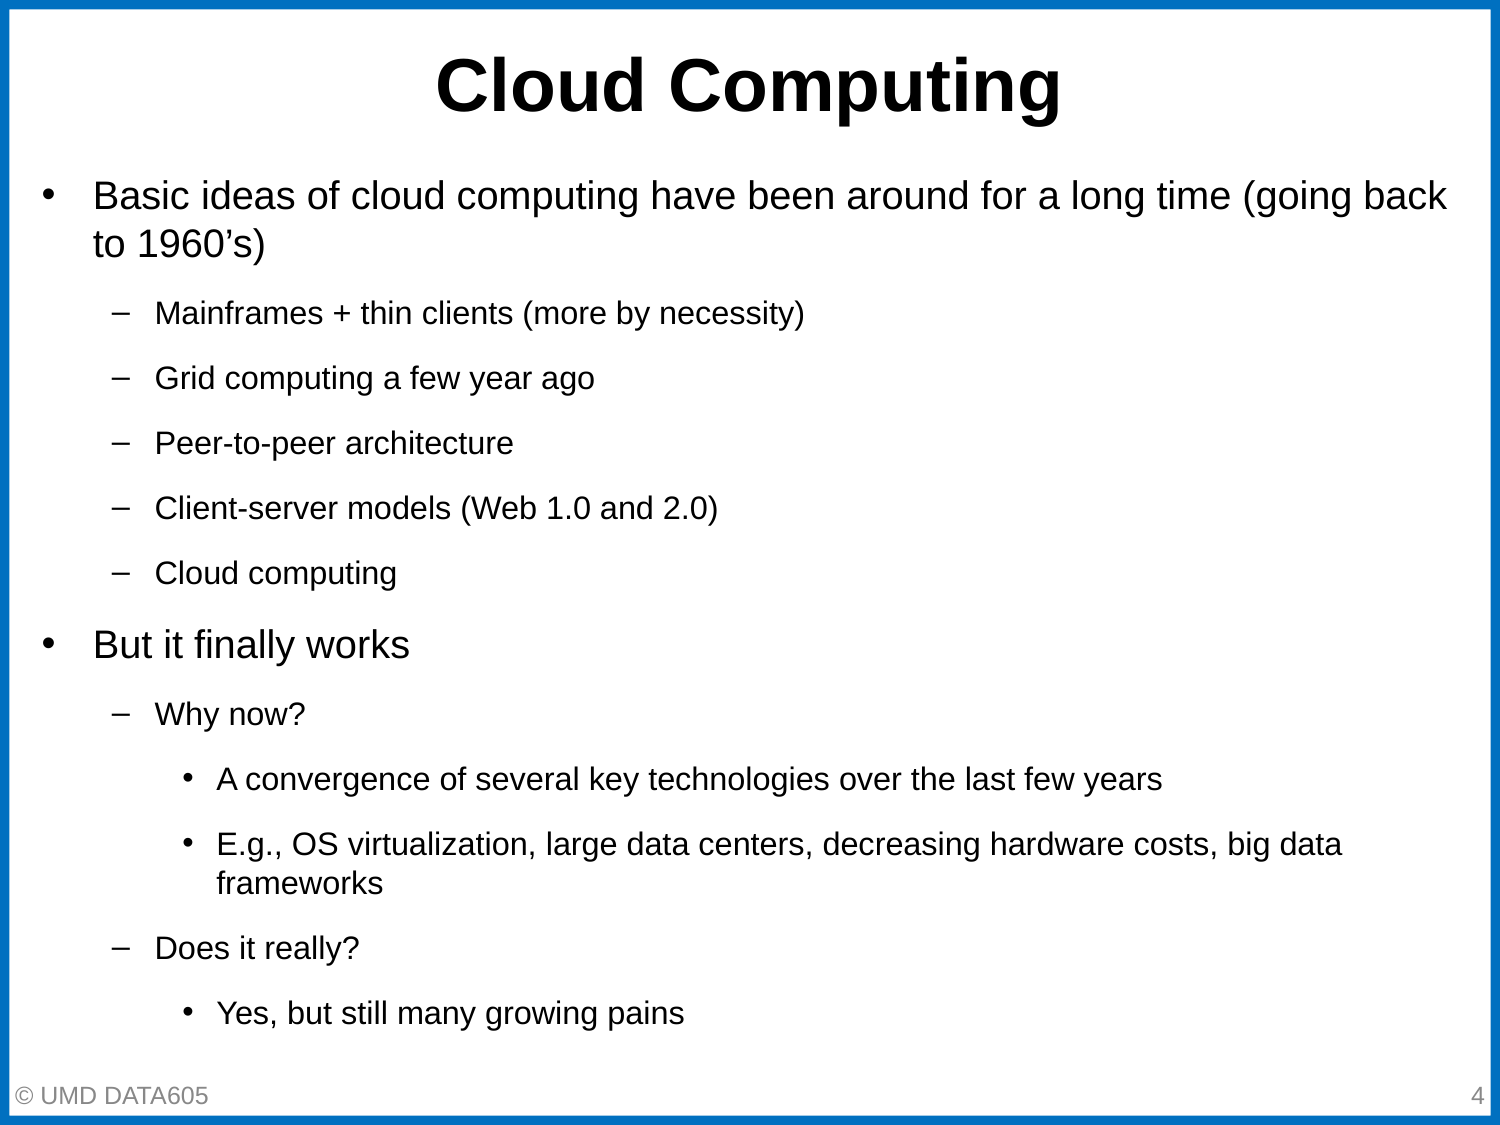

# Cloud Computing
Basic ideas of cloud computing have been around for a long time (going back to 1960’s)
Mainframes + thin clients (more by necessity)
Grid computing a few year ago
Peer-to-peer architecture
Client-server models (Web 1.0 and 2.0)
Cloud computing
But it finally works
Why now?
A convergence of several key technologies over the last few years
E.g., OS virtualization, large data centers, decreasing hardware costs, big data frameworks
Does it really?
Yes, but still many growing pains
© UMD DATA605
4